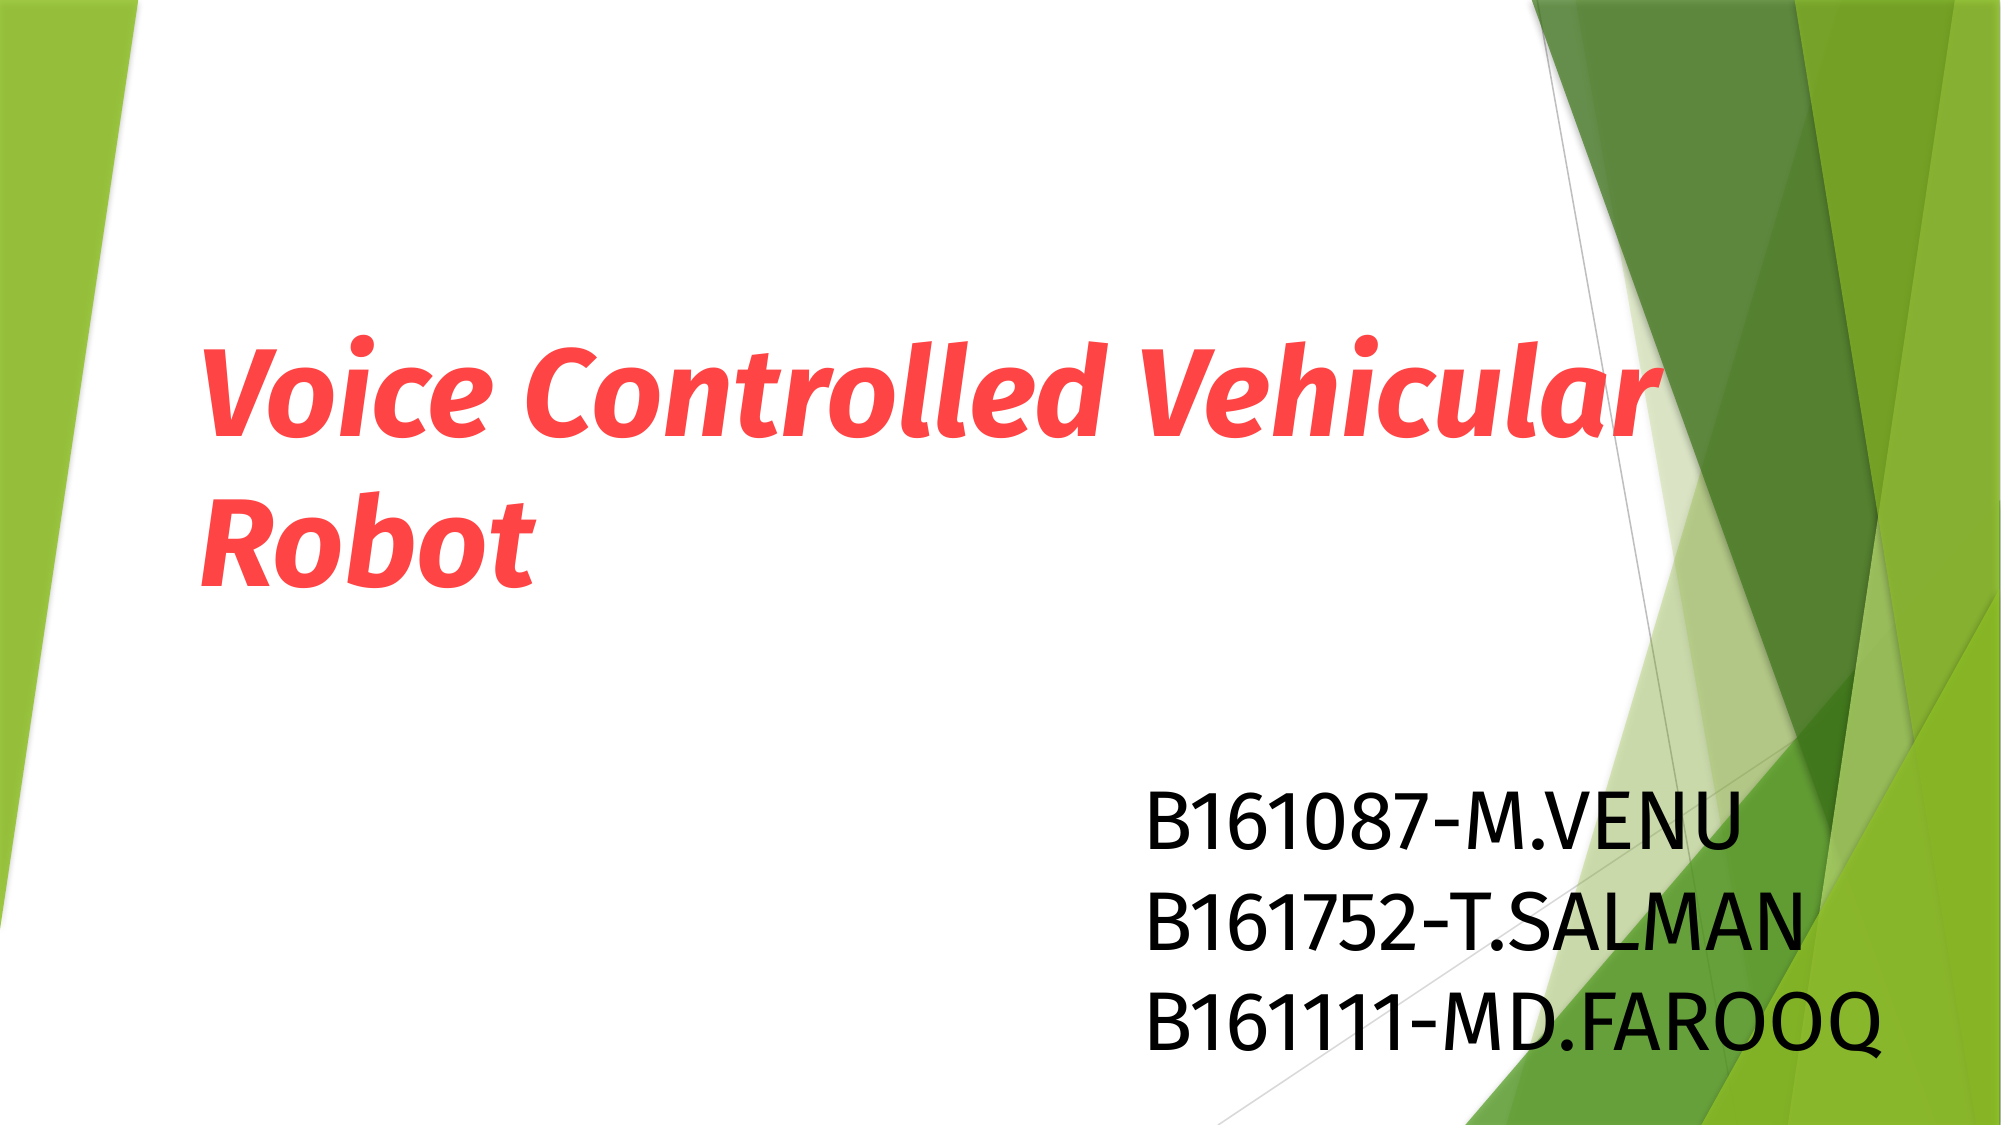

Voice Controlled Vehicular
Robot
B161087-M.VENU
B161752-T.SALMAN
B161111-MD.FAROOQ